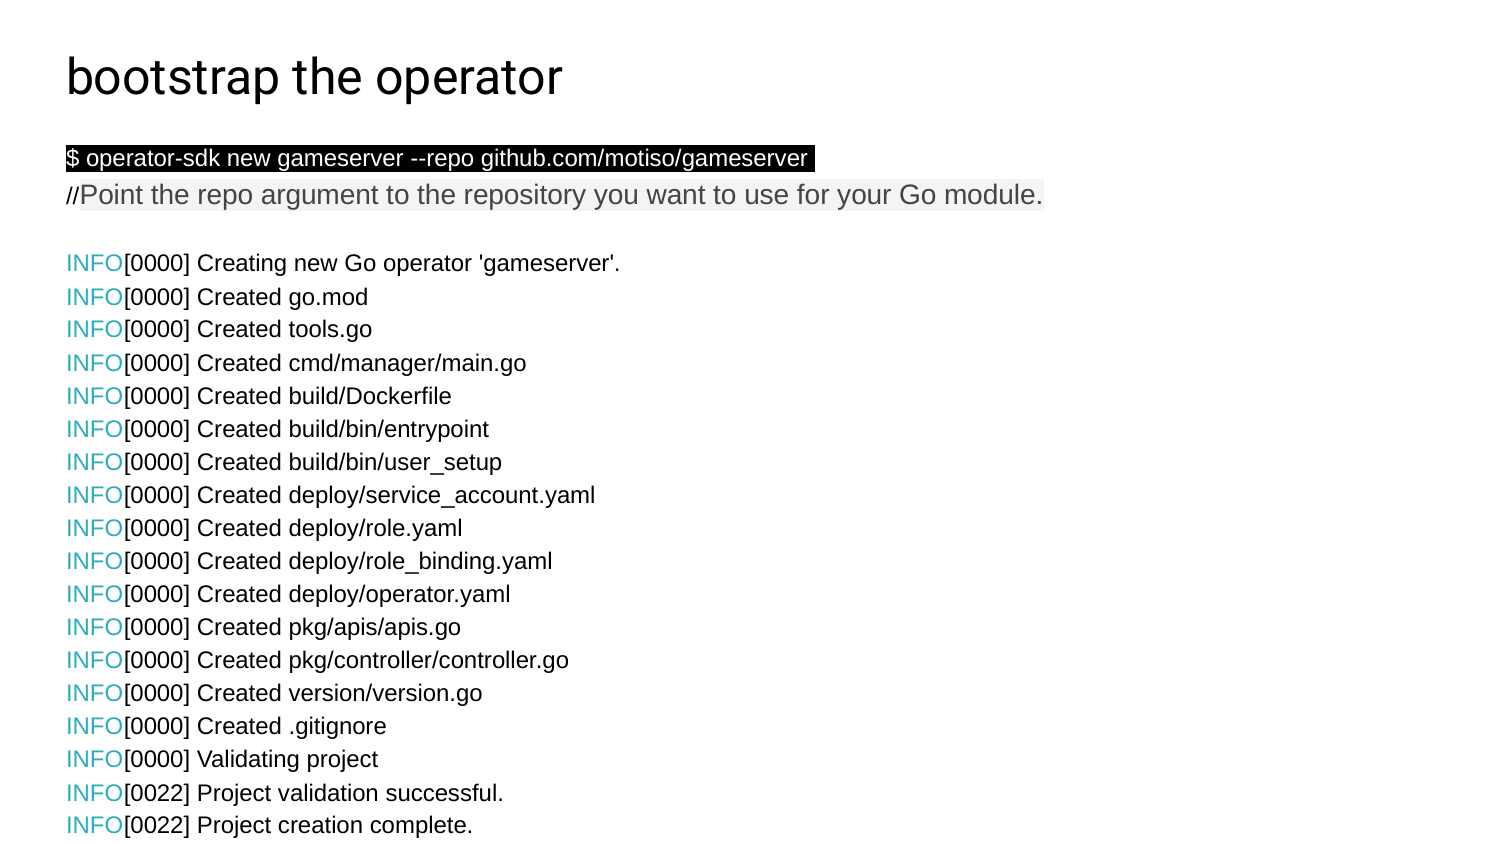

# bootstrap the operator
$ operator-sdk new gameserver --repo github.com/motiso/gameserver
//Point the repo argument to the repository you want to use for your Go module.

INFO[0000] Creating new Go operator 'gameserver'.
INFO[0000] Created go.mod
INFO[0000] Created tools.go
INFO[0000] Created cmd/manager/main.go
INFO[0000] Created build/Dockerfile
INFO[0000] Created build/bin/entrypoint
INFO[0000] Created build/bin/user_setup
INFO[0000] Created deploy/service_account.yaml
INFO[0000] Created deploy/role.yaml
INFO[0000] Created deploy/role_binding.yaml
INFO[0000] Created deploy/operator.yaml
INFO[0000] Created pkg/apis/apis.go
INFO[0000] Created pkg/controller/controller.go
INFO[0000] Created version/version.go
INFO[0000] Created .gitignore
INFO[0000] Validating project
INFO[0022] Project validation successful.
INFO[0022] Project creation complete.